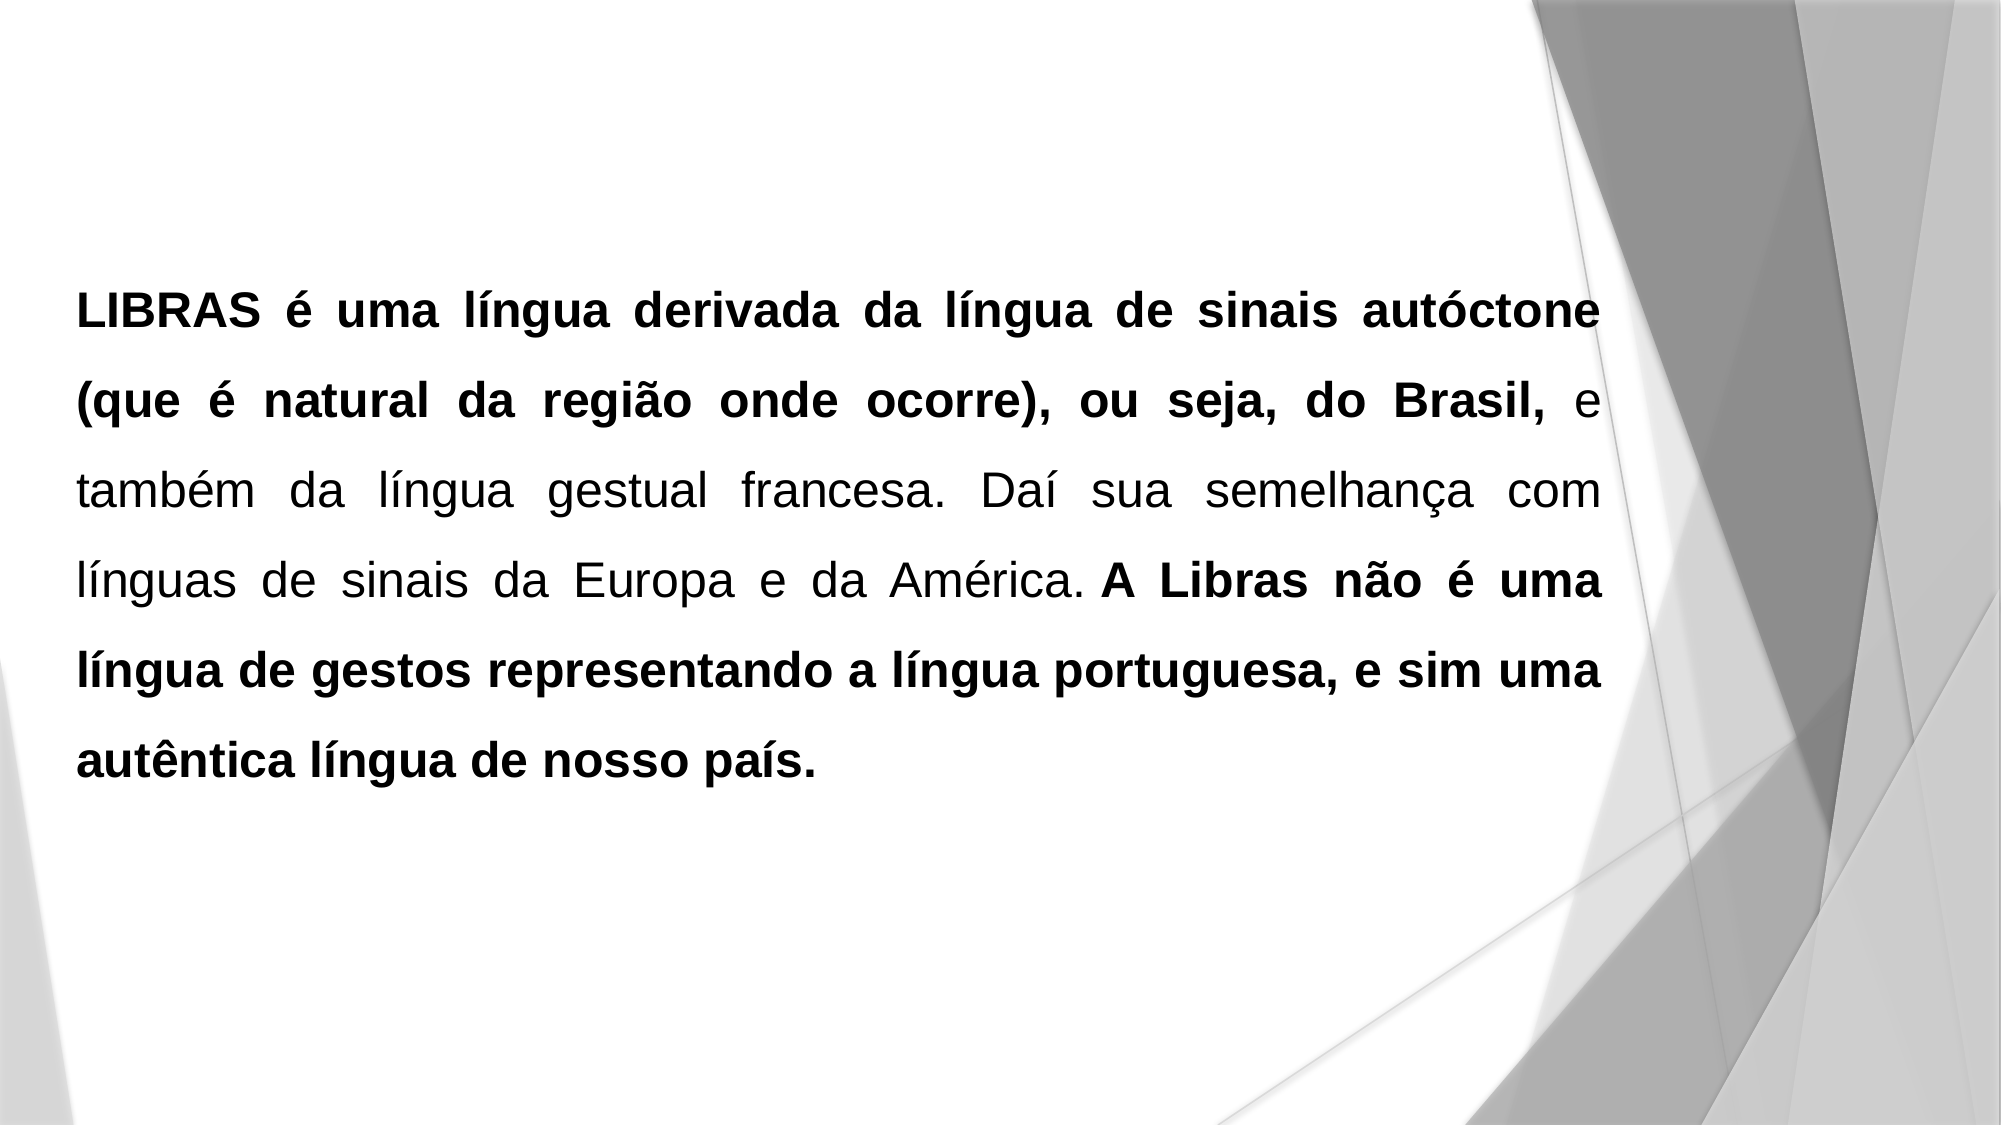

LIBRAS é uma língua derivada da língua de sinais autóctone (que é natural da região onde ocorre), ou seja, do Brasil, e também da língua gestual francesa. Daí sua semelhança com línguas de sinais da Europa e da América. A Libras não é uma língua de gestos representando a língua portuguesa, e sim uma autêntica língua de nosso país.